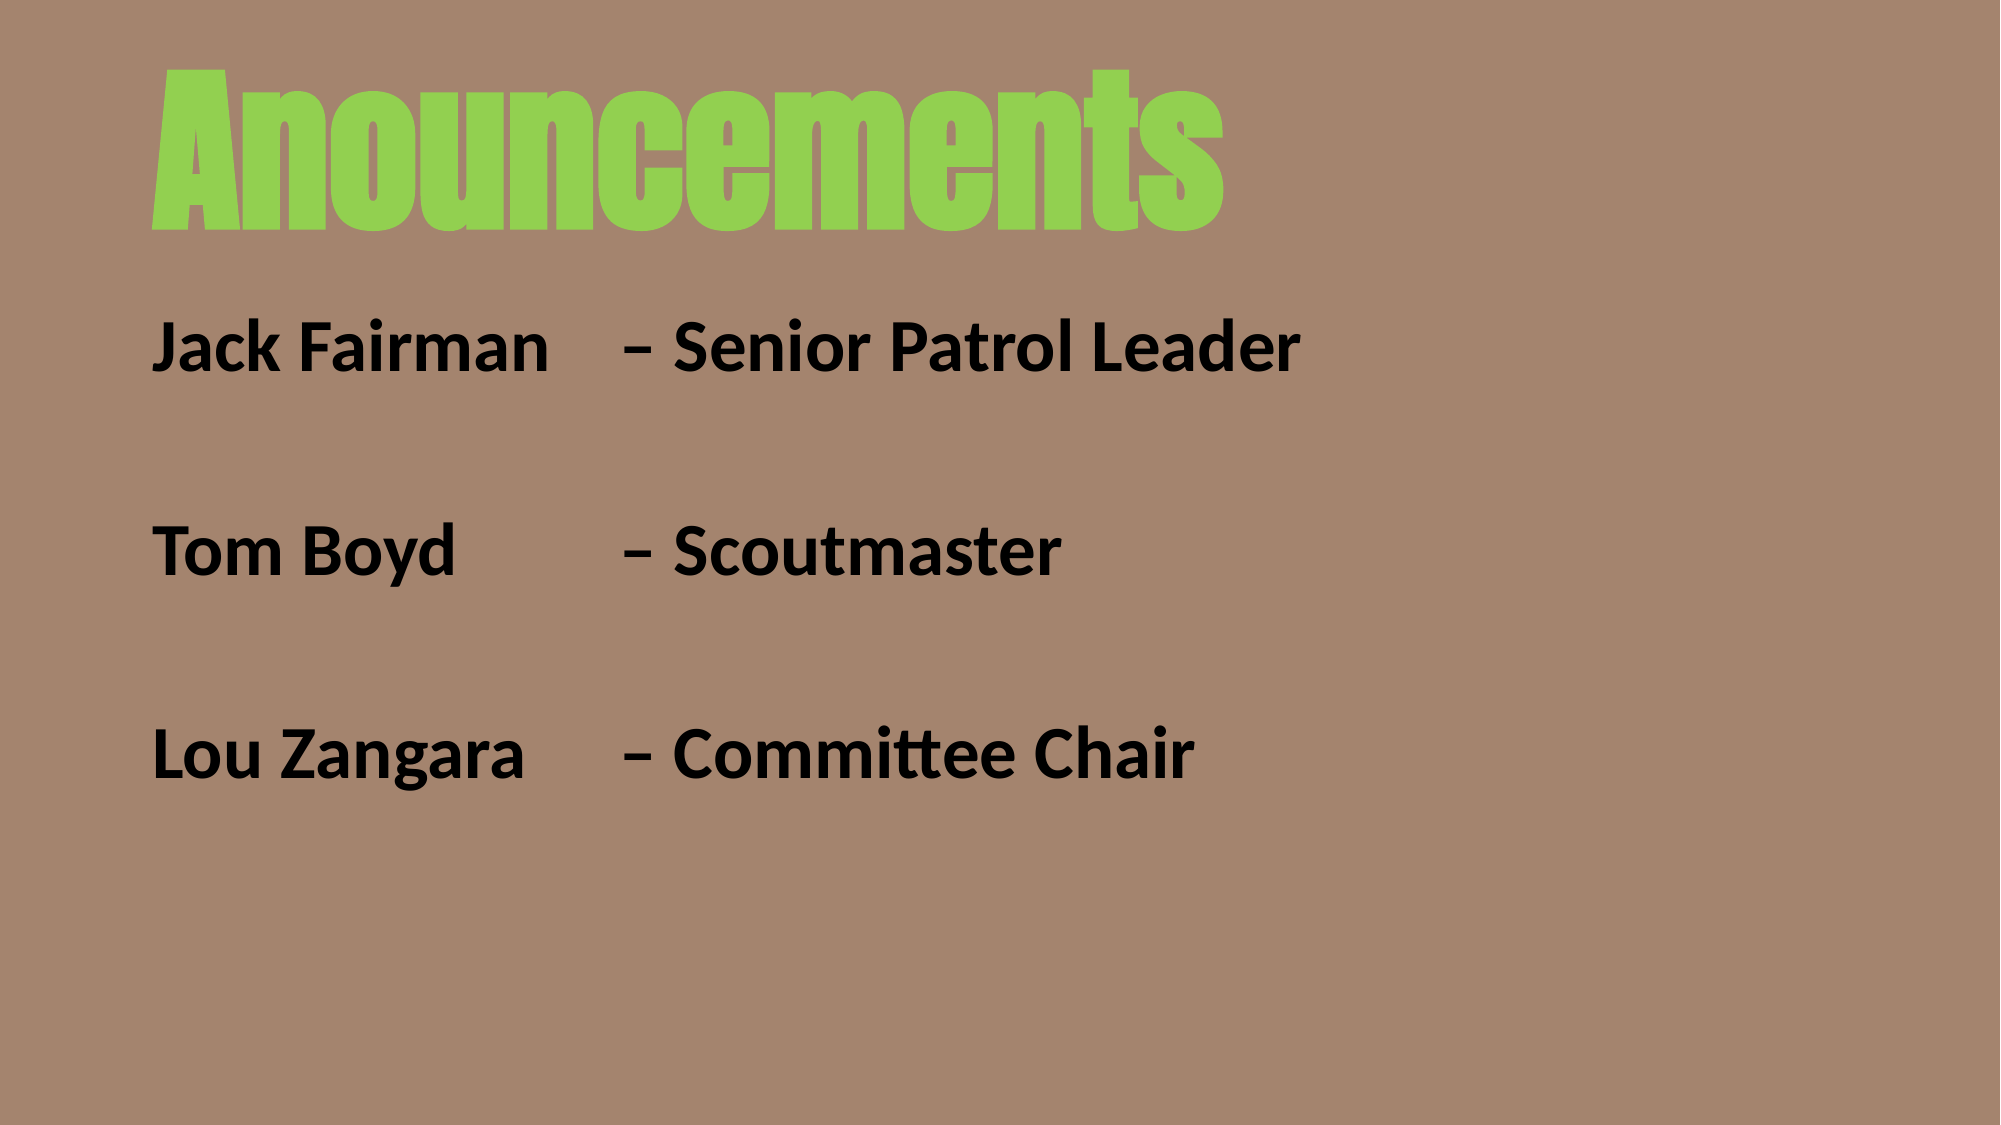

# Anouncements
Jack Fairman 	 – Senior Patrol Leader

Tom Boyd	 – Scoutmaster

Lou Zangara	 – Committee Chair